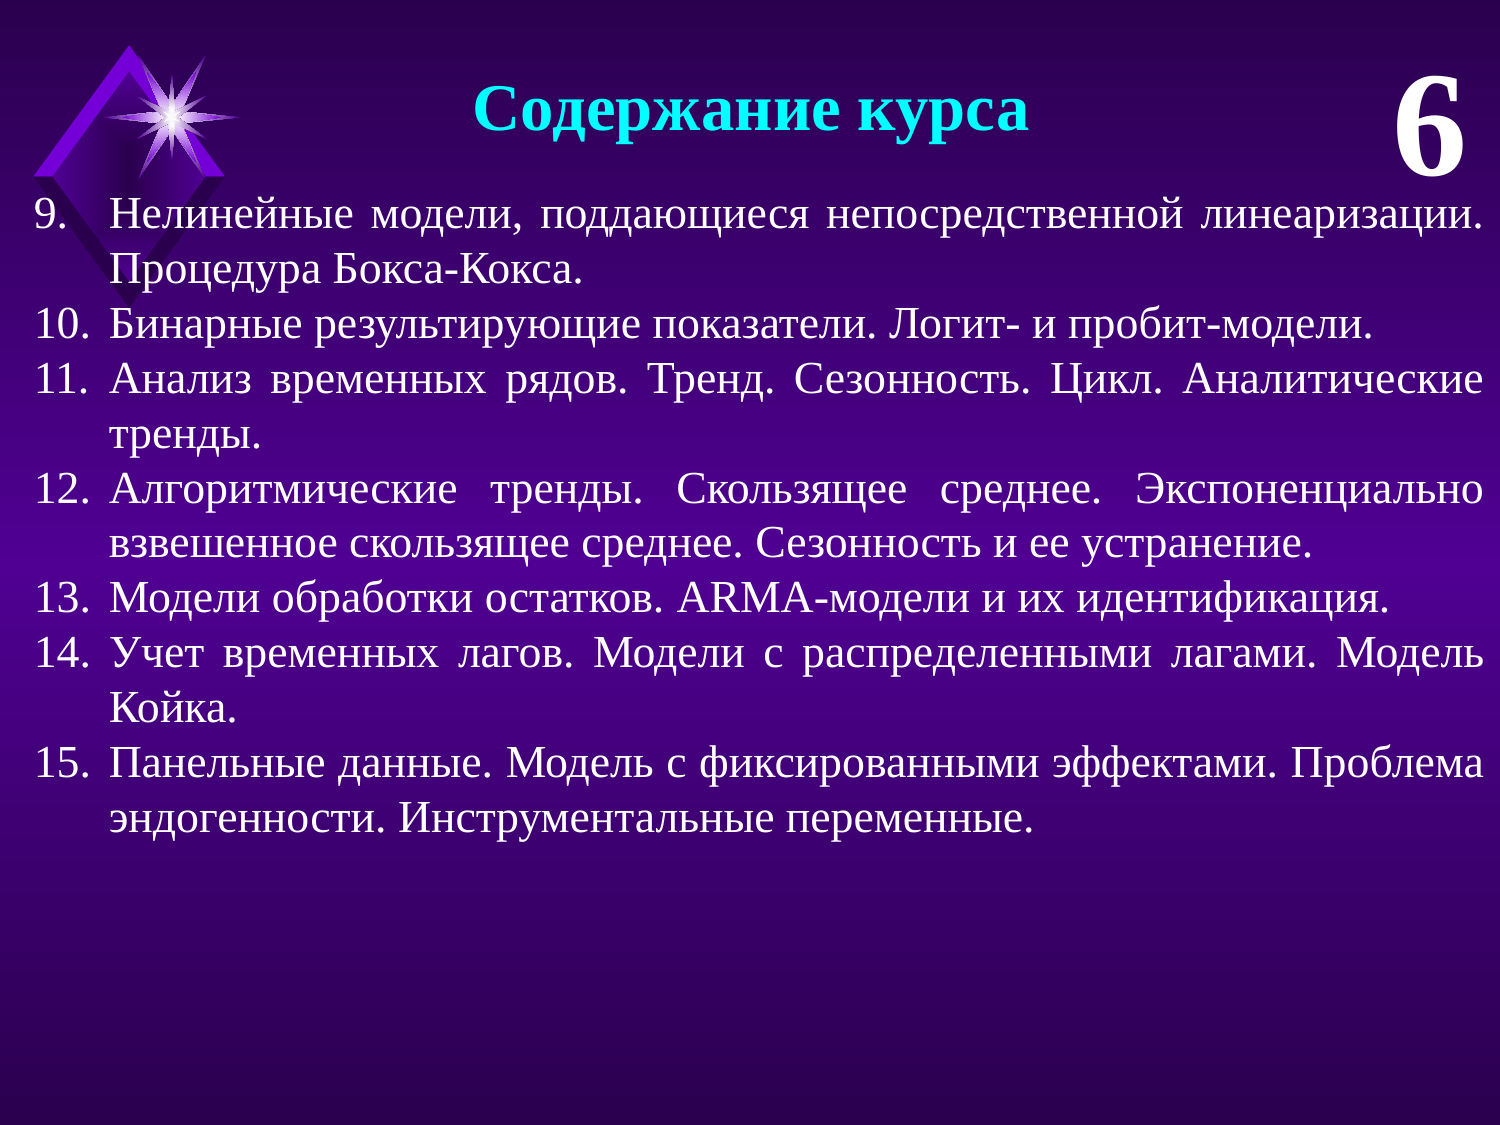

6
Содержание курса
Нелинейные модели, поддающиеся непосредственной линеаризации. Процедура Бокса-Кокса.
Бинарные результирующие показатели. Логит- и пробит-модели.
Анализ временных рядов. Тренд. Сезонность. Цикл. Аналитические тренды.
Алгоритмические тренды. Скользящее среднее. Экспоненциально взвешенное скользящее среднее. Сезонность и ее устранение.
Модели обработки остатков. ARMA-модели и их идентификация.
Учет временных лагов. Модели с распределенными лагами. Модель Койка.
Панельные данные. Модель с фиксированными эффектами. Проблема эндогенности. Инструментальные переменные.